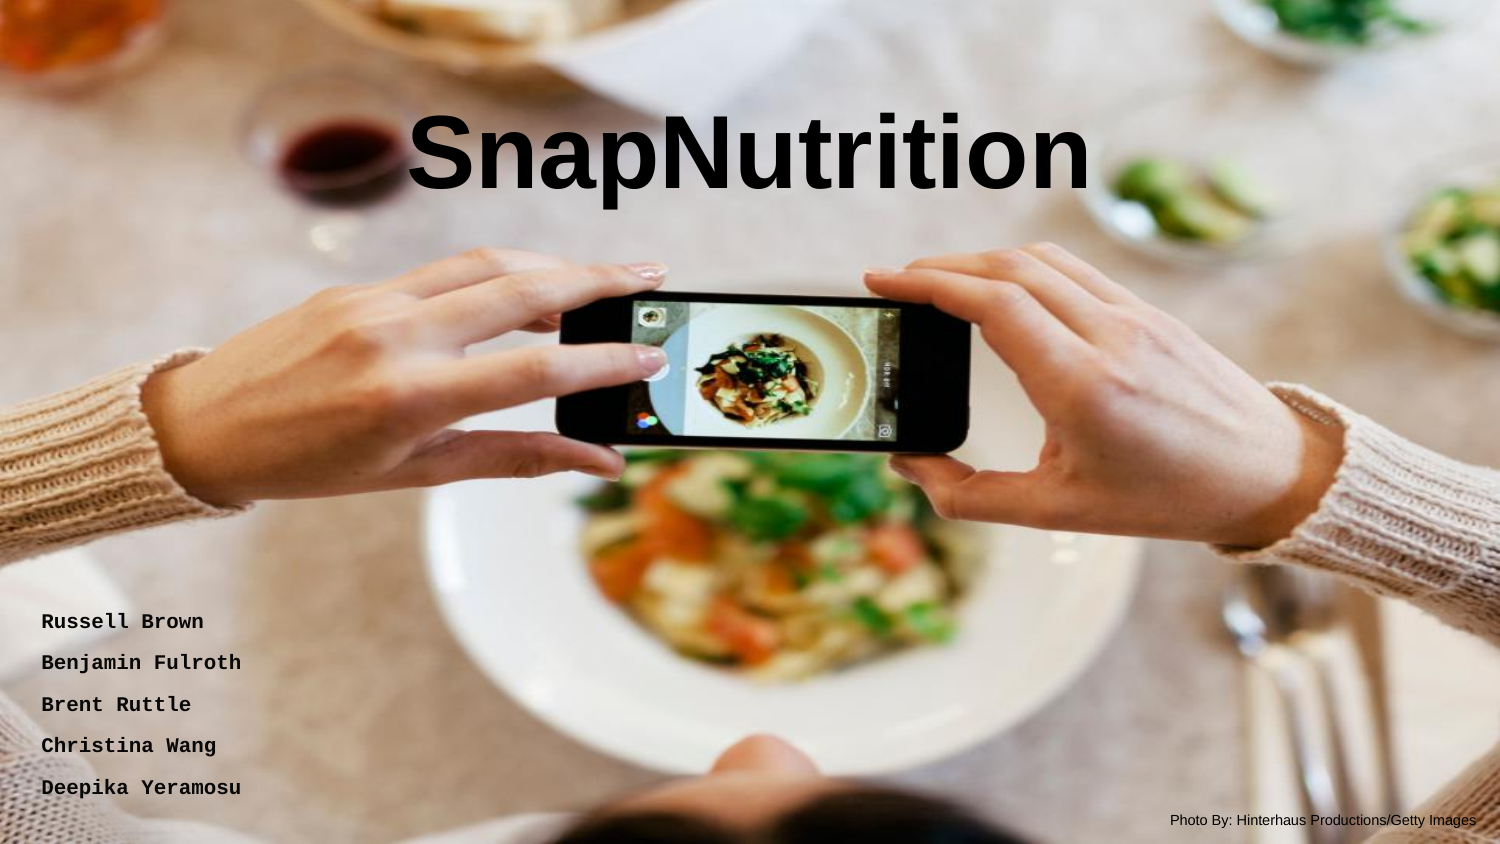

# SnapNutrition
| Russell Brown |
| --- |
| Benjamin Fulroth |
| Brent Ruttle |
| Christina Wang |
| Deepika Yeramosu |
Photo By: Hinterhaus Productions/Getty Images